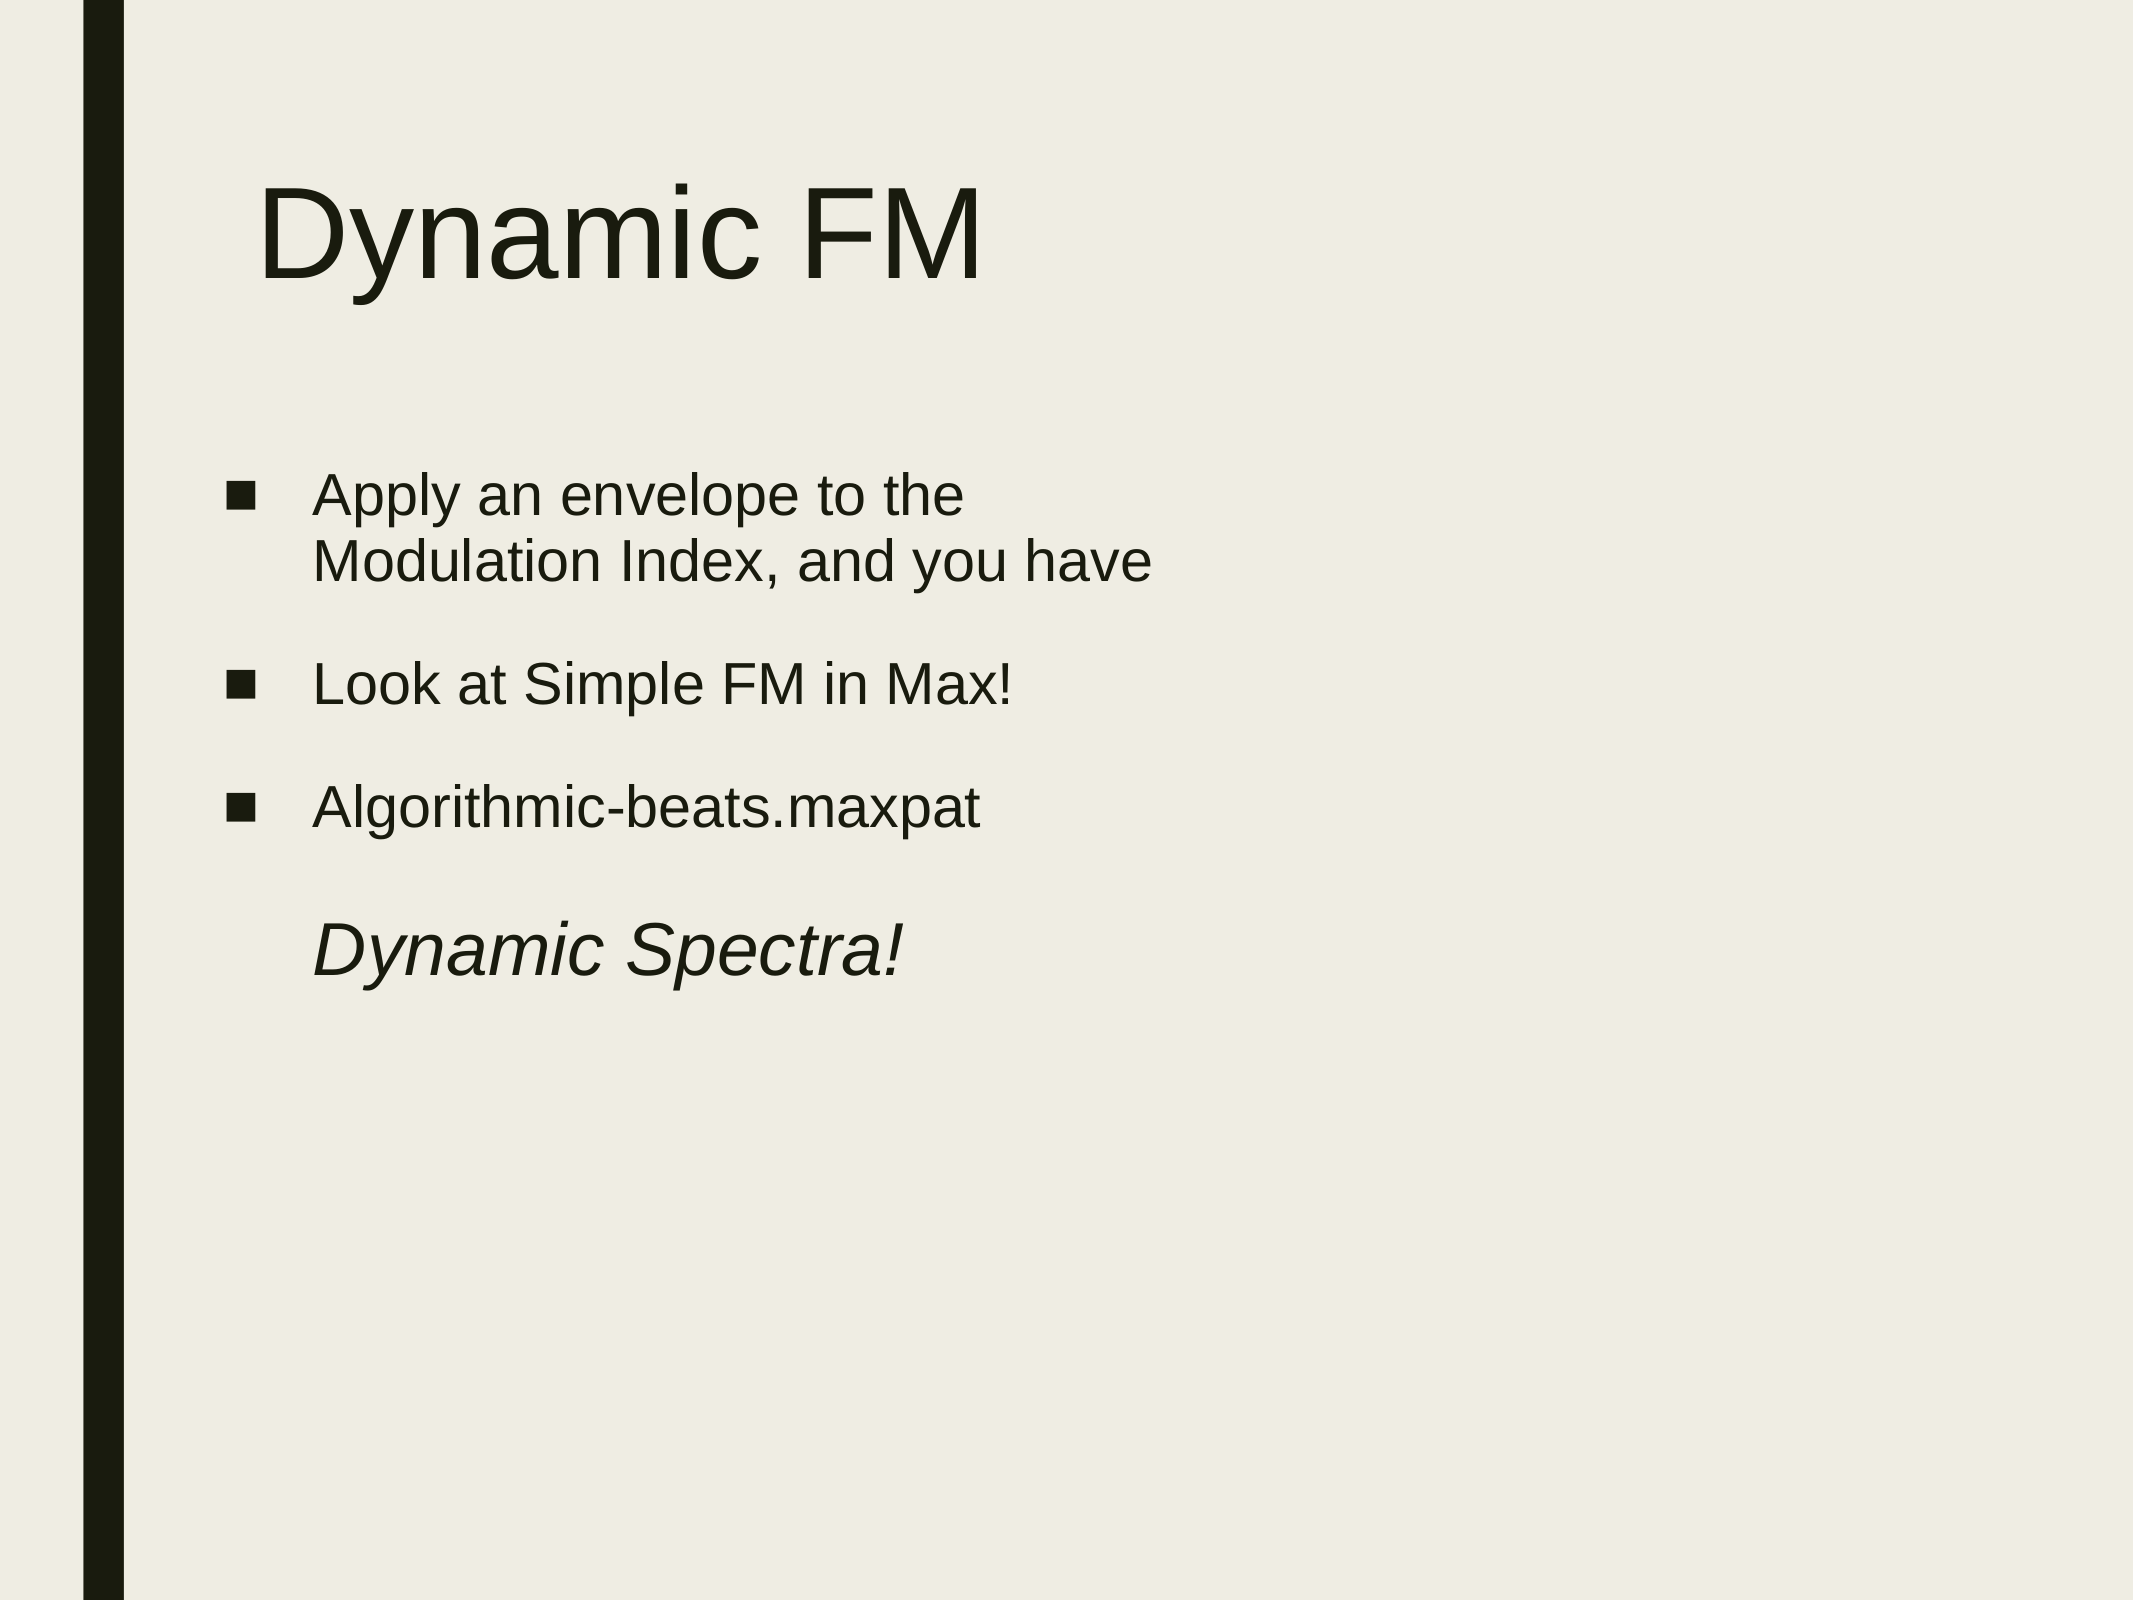

# Dynamic FM
Apply an envelope to the Modulation Index, and you have
Look at Simple FM in Max!
Algorithmic-beats.maxpat
Dynamic Spectra!